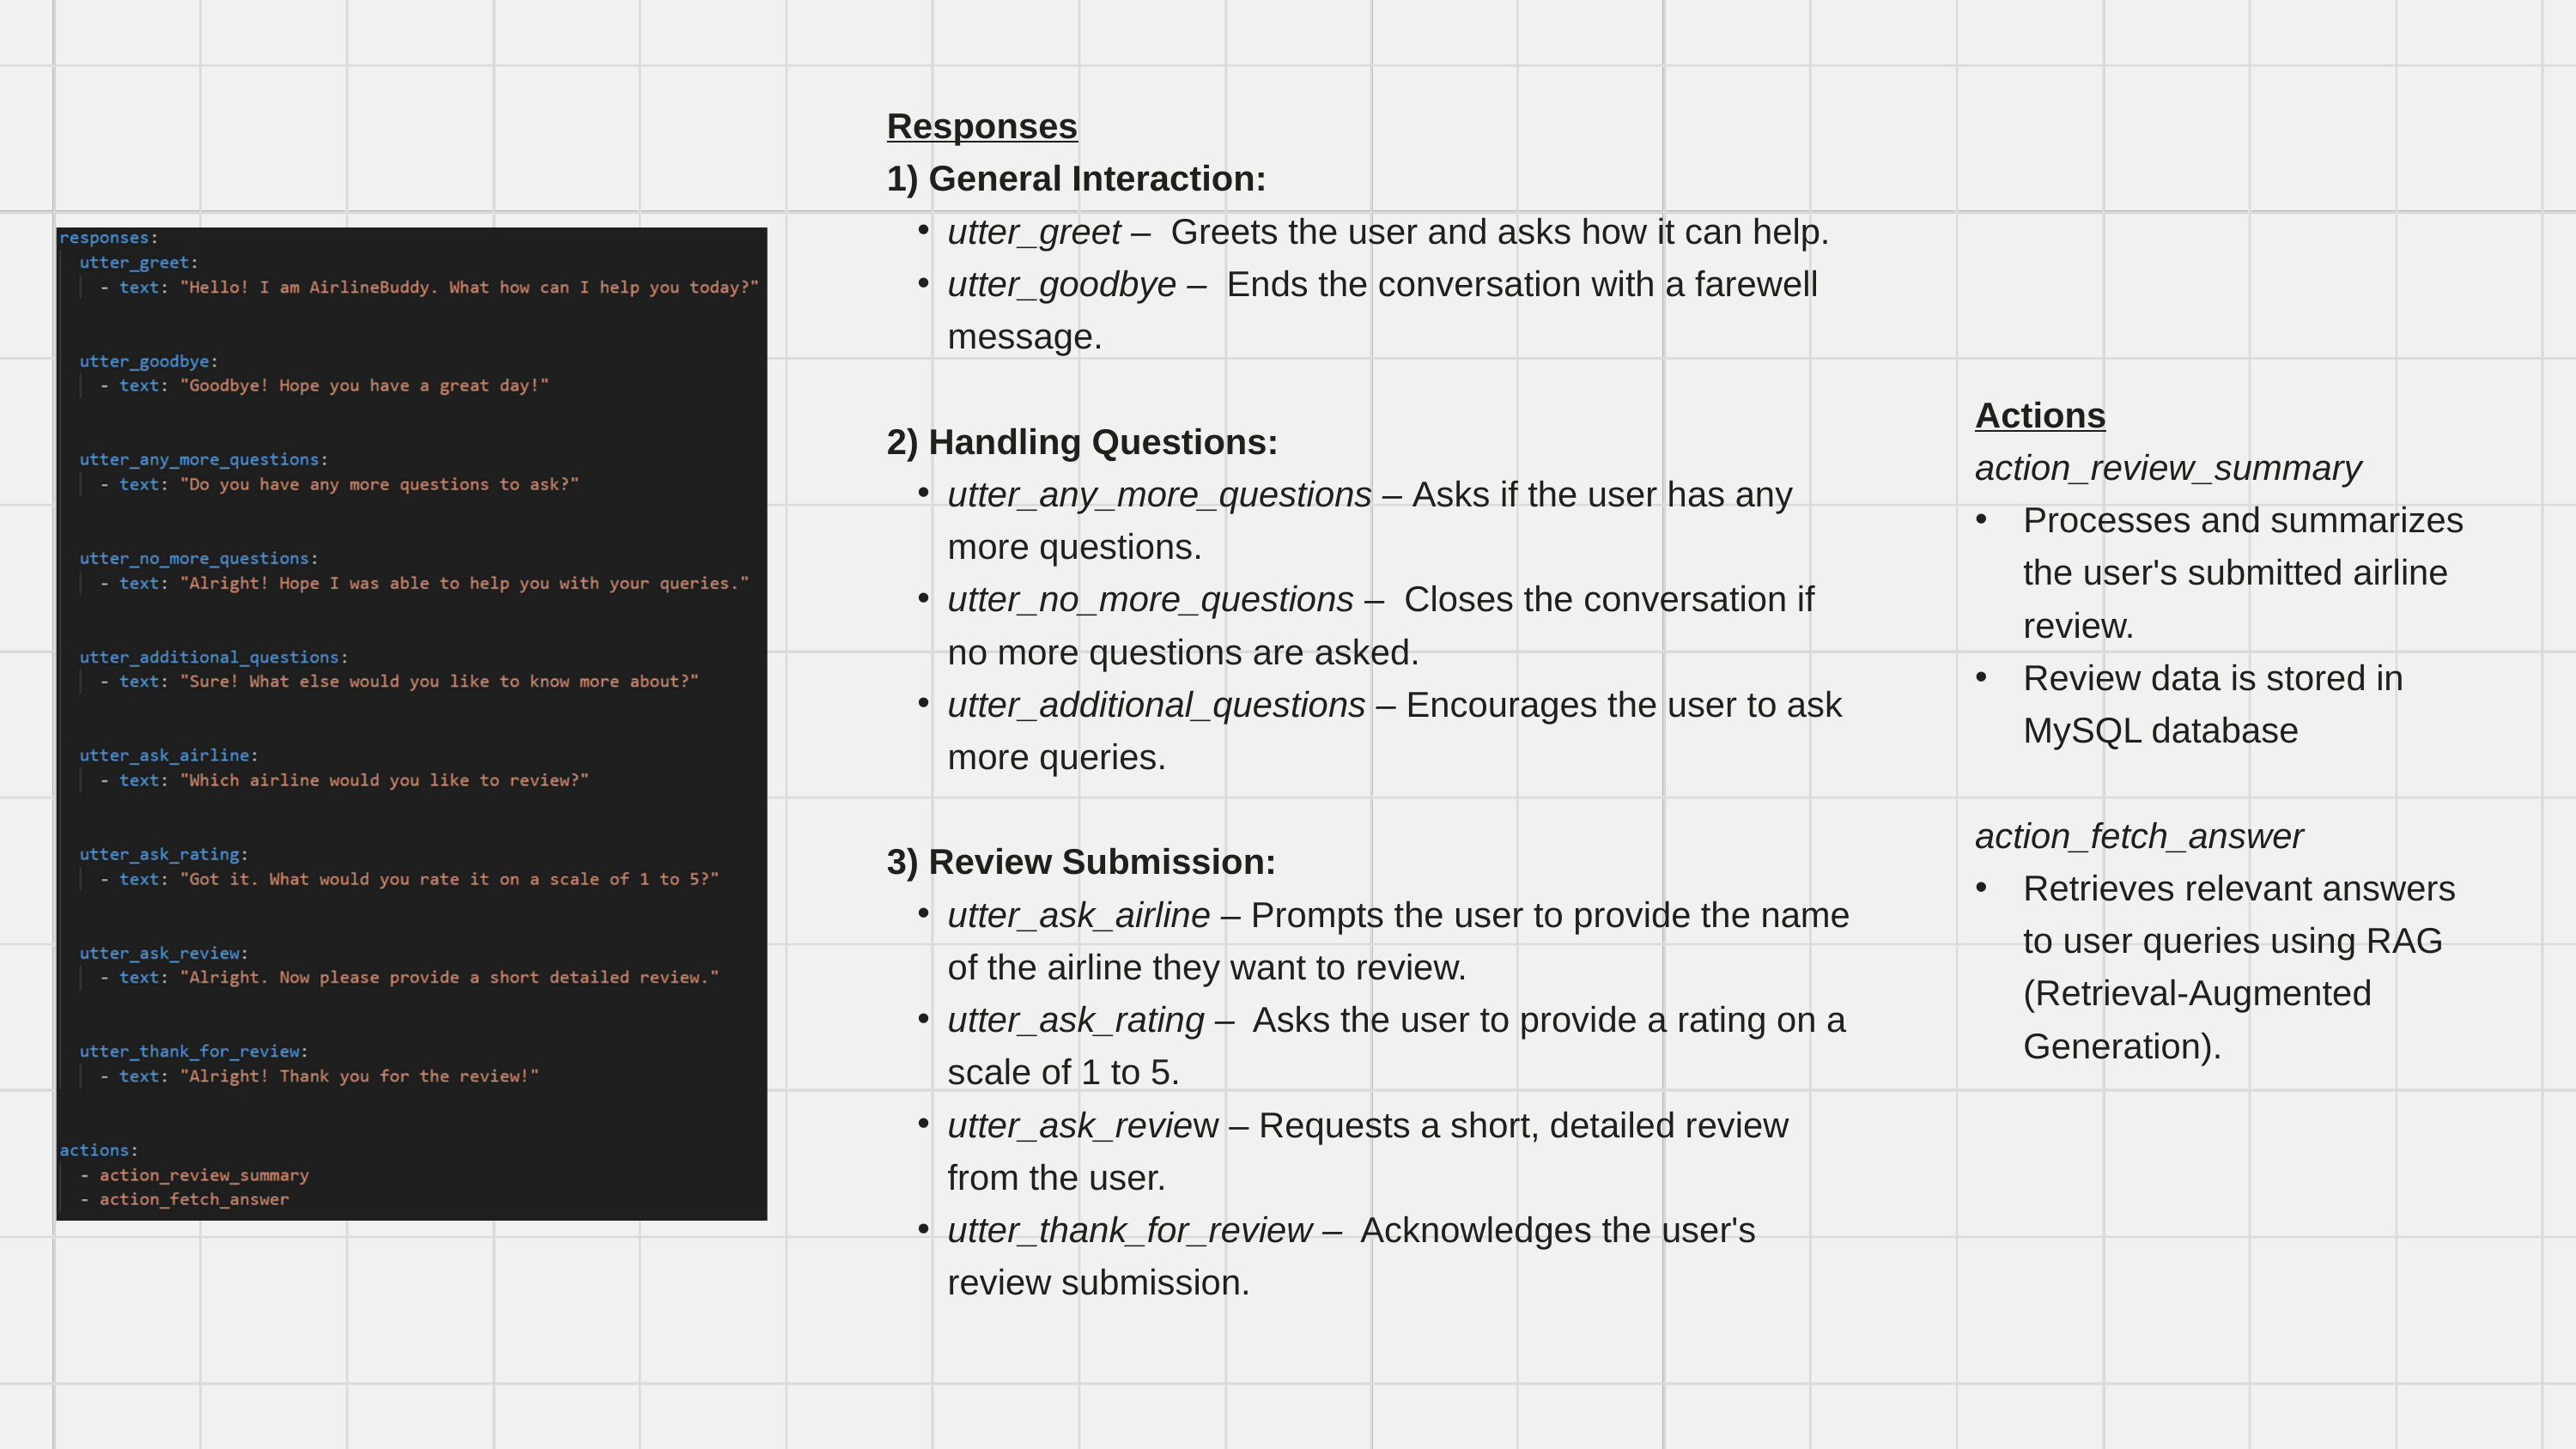

Responses
1) General Interaction:
utter_greet –  Greets the user and asks how it can help.
utter_goodbye –  Ends the conversation with a farewell message.

2) Handling Questions:
utter_any_more_questions – Asks if the user has any more questions.
utter_no_more_questions –  Closes the conversation if no more questions are asked.
utter_additional_questions – Encourages the user to ask more queries.

3) Review Submission:
utter_ask_airline – Prompts the user to provide the name of the airline they want to review.
utter_ask_rating –  Asks the user to provide a rating on a scale of 1 to 5.
utter_ask_review – Requests a short, detailed review from the user.
utter_thank_for_review –  Acknowledges the user's review submission.

Actions
action_review_summary
Processes and summarizes the user's submitted airline review.
Review data is stored in MySQL database

action_fetch_answer
Retrieves relevant answers to user queries using RAG (Retrieval-Augmented Generation).